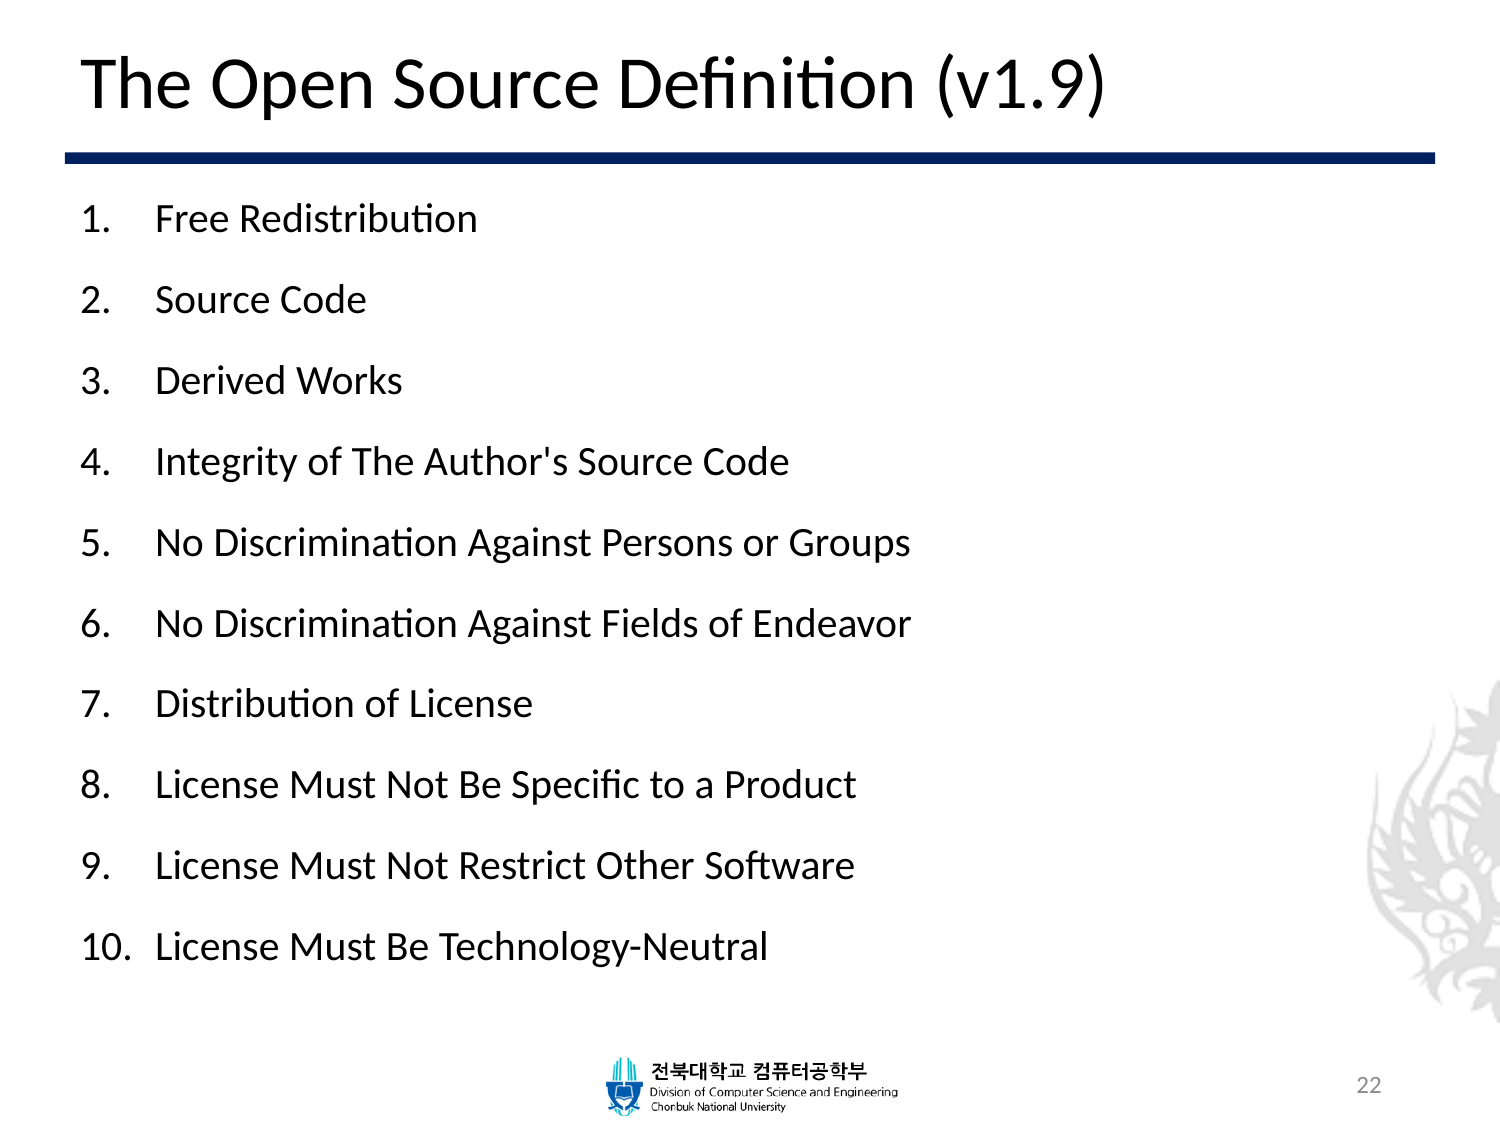

# The Open Source Definition (v1.9)
Free Redistribution
Source Code
Derived Works
Integrity of The Author's Source Code
No Discrimination Against Persons or Groups
No Discrimination Against Fields of Endeavor
Distribution of License
License Must Not Be Specific to a Product
License Must Not Restrict Other Software
License Must Be Technology-Neutral
22